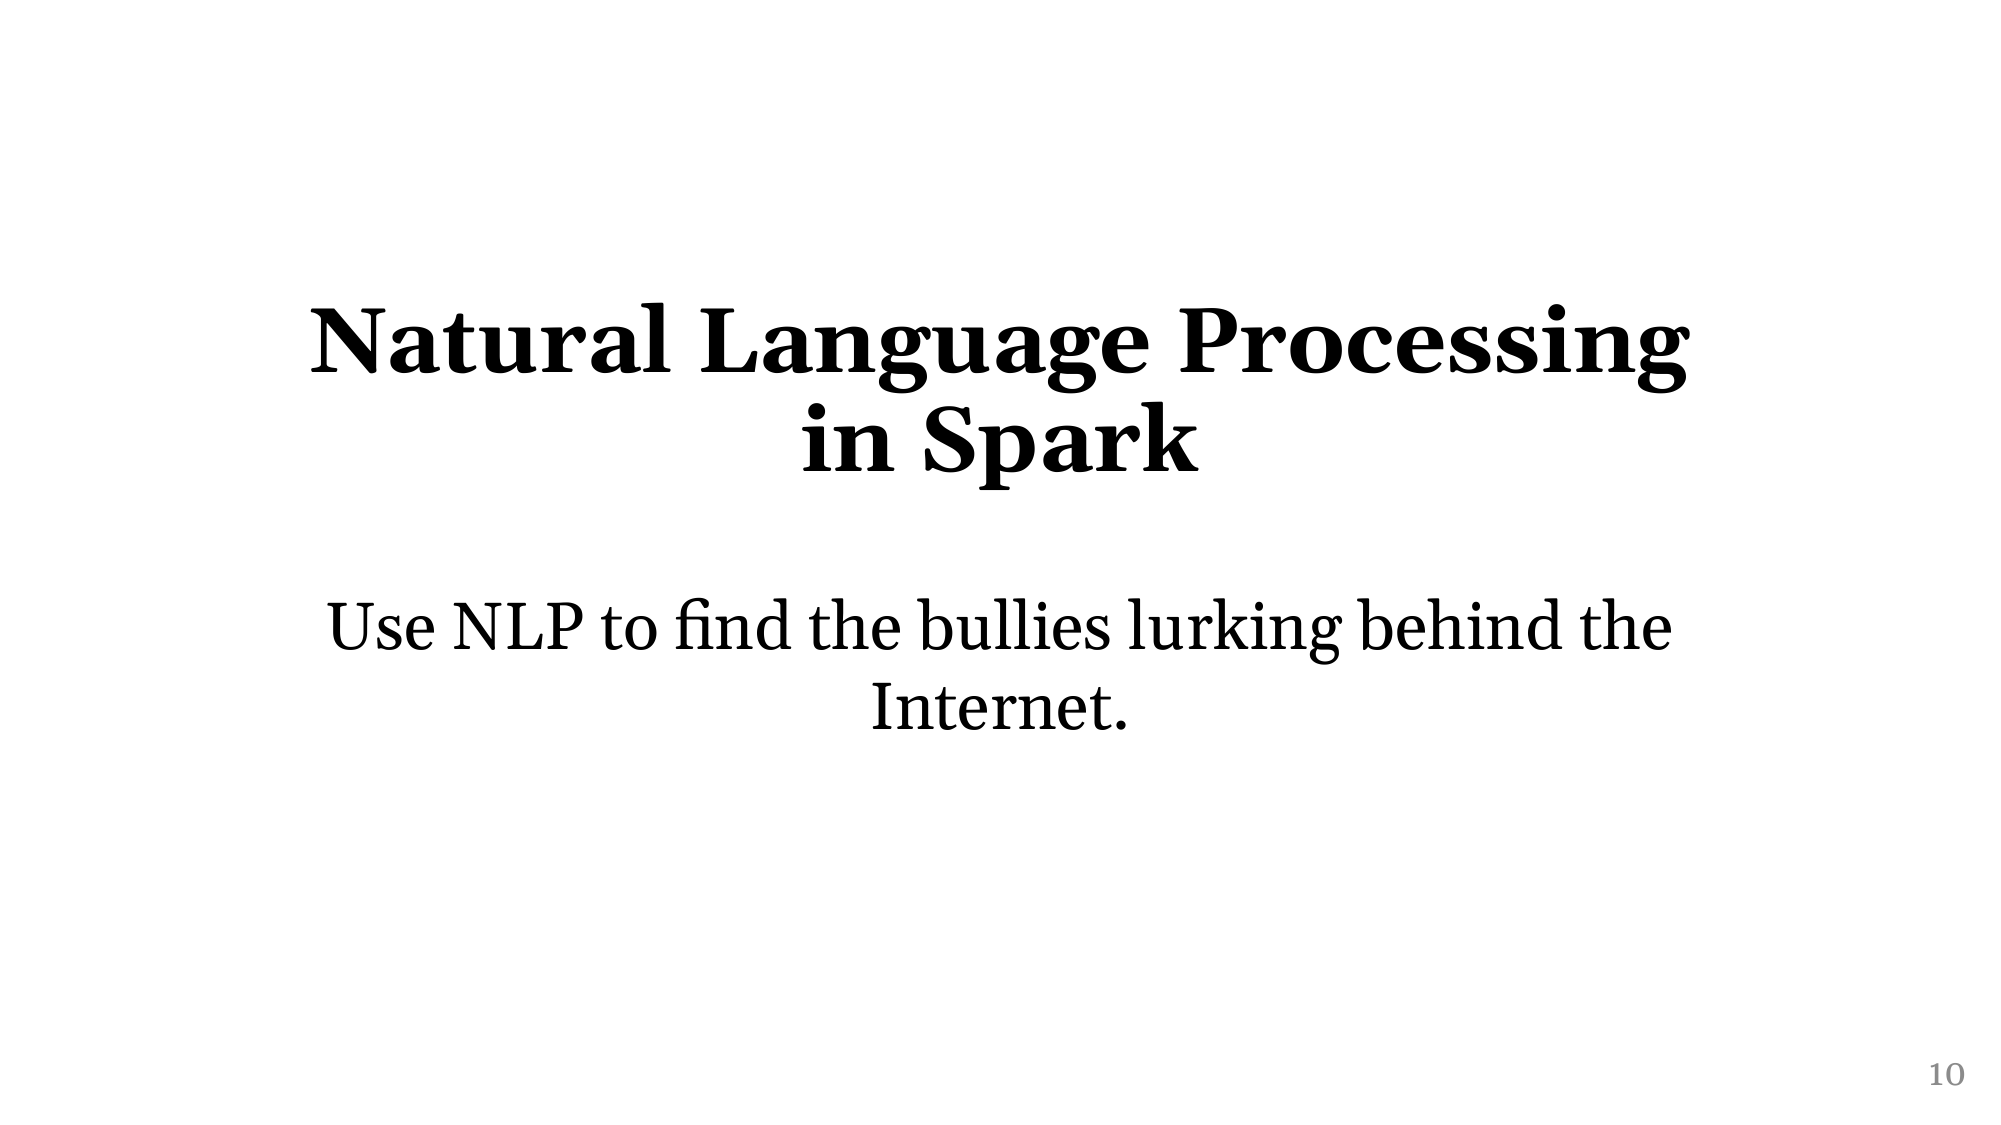

# Natural Language Processing in Spark
Use NLP to find the bullies lurking behind the Internet.
10